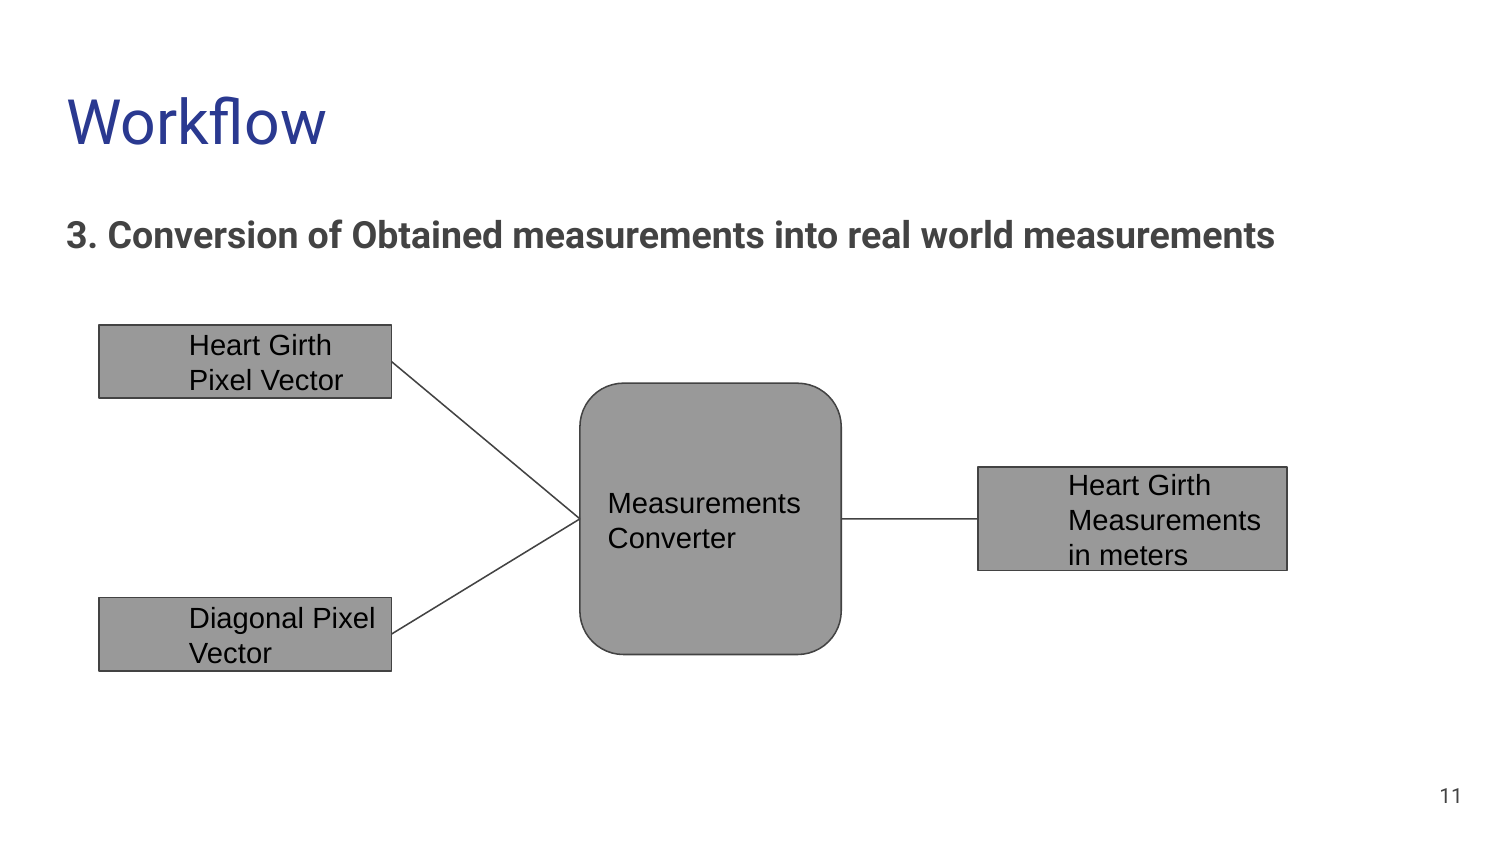

# Workflow
3. Conversion of Obtained measurements into real world measurements

Heart Girth Pixel Vector
Measurements Converter
Heart Girth Measurements in meters
Diagonal Pixel Vector
11